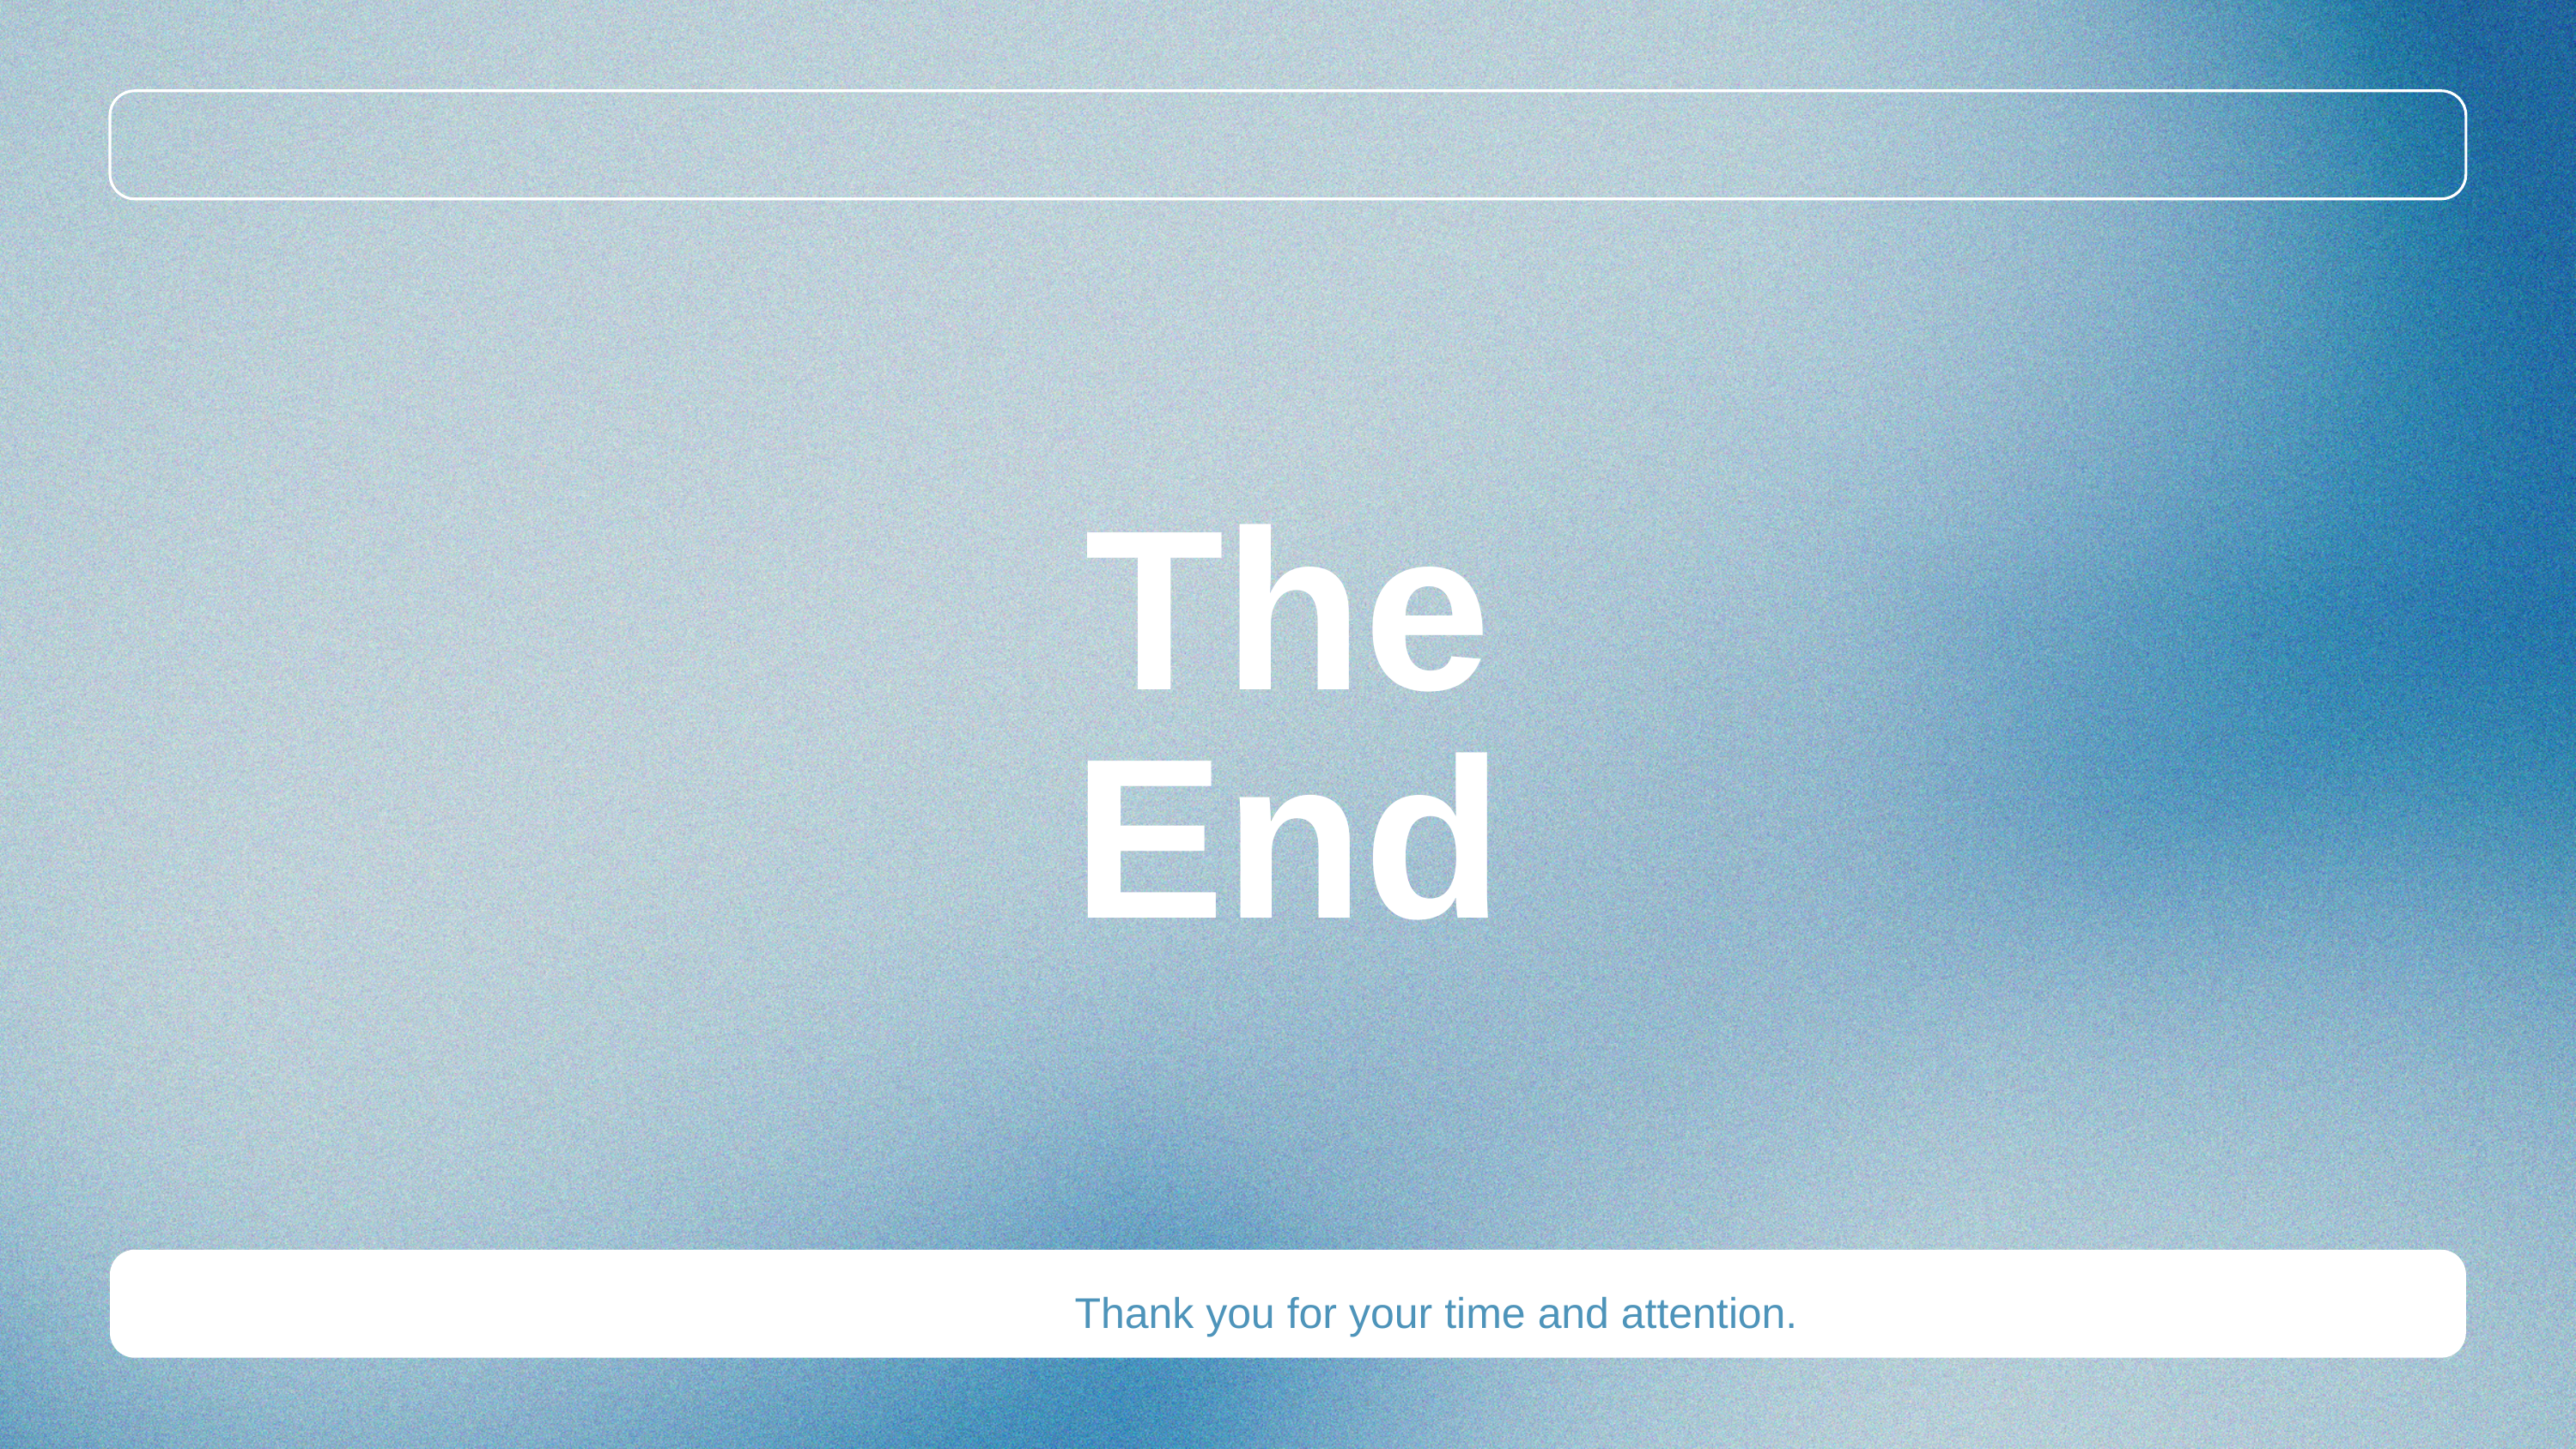

The End

                                                                          Thank you for your time and attention.